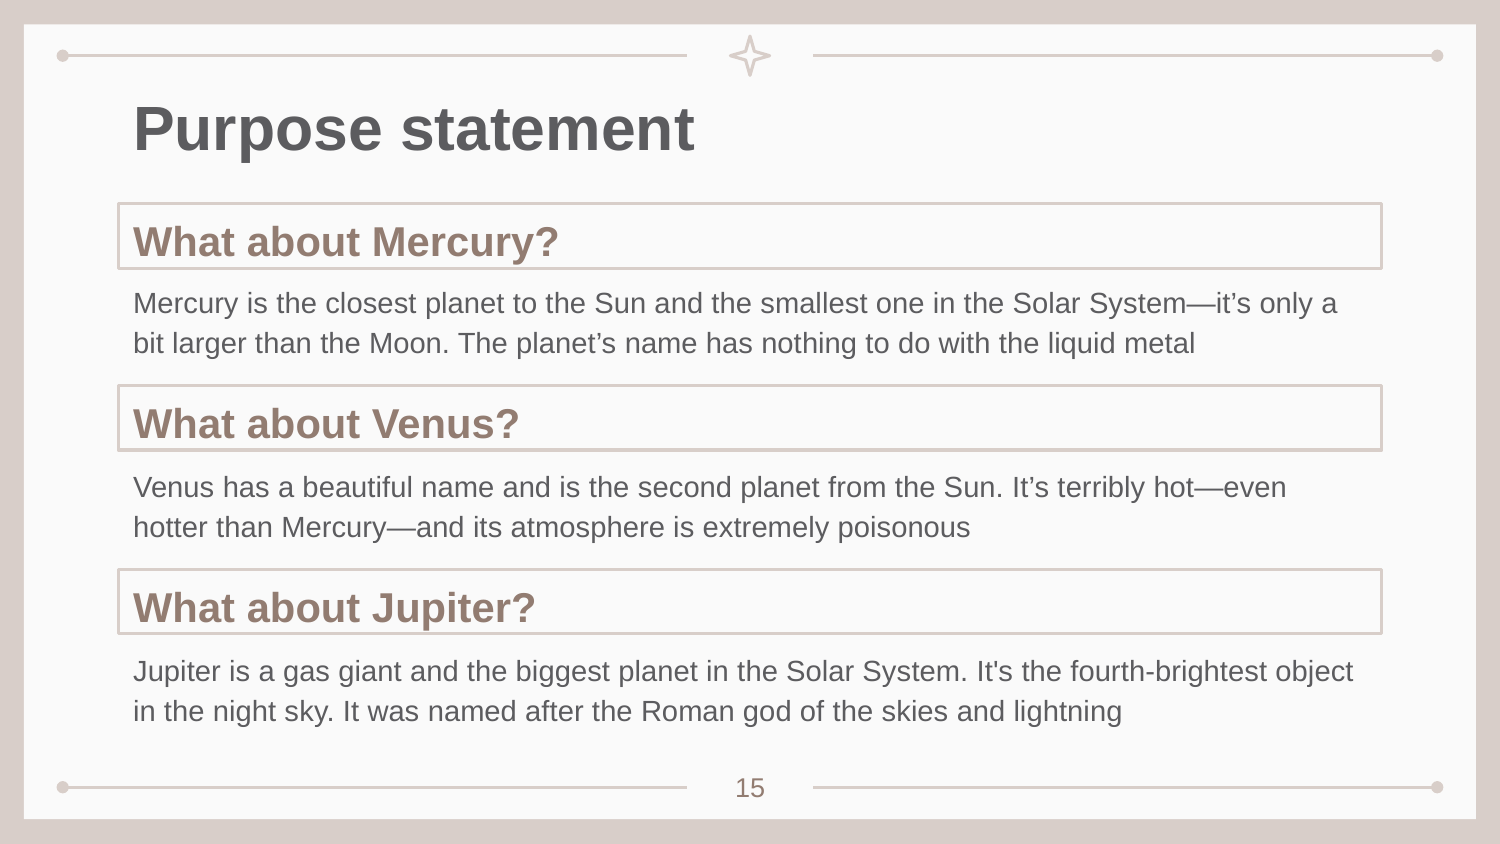

# Purpose statement
What about Mercury?
Mercury is the closest planet to the Sun and the smallest one in the Solar System—it’s only a bit larger than the Moon. The planet’s name has nothing to do with the liquid metal
What about Venus?
Venus has a beautiful name and is the second planet from the Sun. It’s terribly hot—even hotter than Mercury—and its atmosphere is extremely poisonous
What about Jupiter?
Jupiter is a gas giant and the biggest planet in the Solar System. It's the fourth-brightest object in the night sky. It was named after the Roman god of the skies and lightning
15